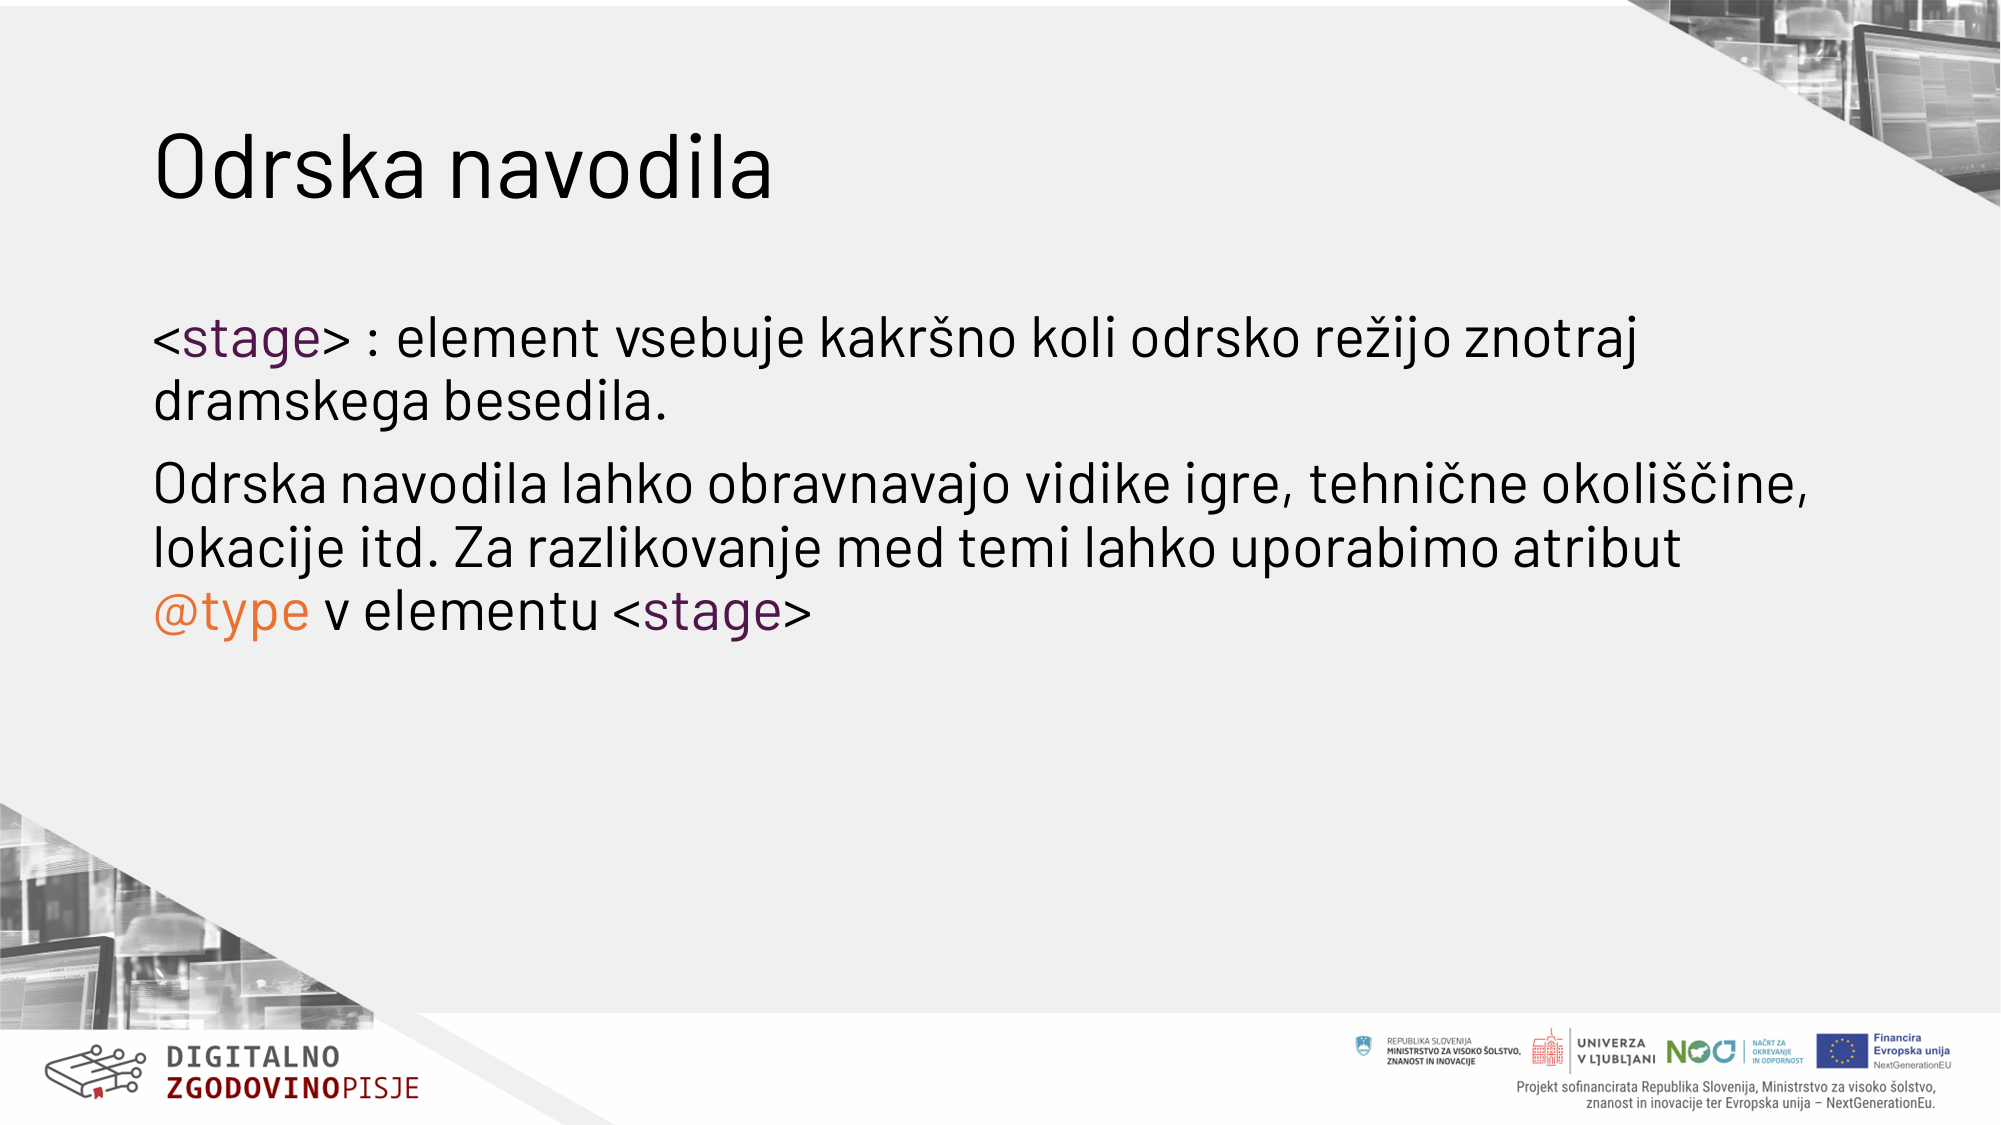

# Odrska navodila
<stage> : element vsebuje kakršno koli odrsko režijo znotraj dramskega besedila.
Odrska navodila lahko obravnavajo vidike igre, tehnične okoliščine, lokacije itd. Za razlikovanje med temi lahko uporabimo atribut @type v elementu <stage>